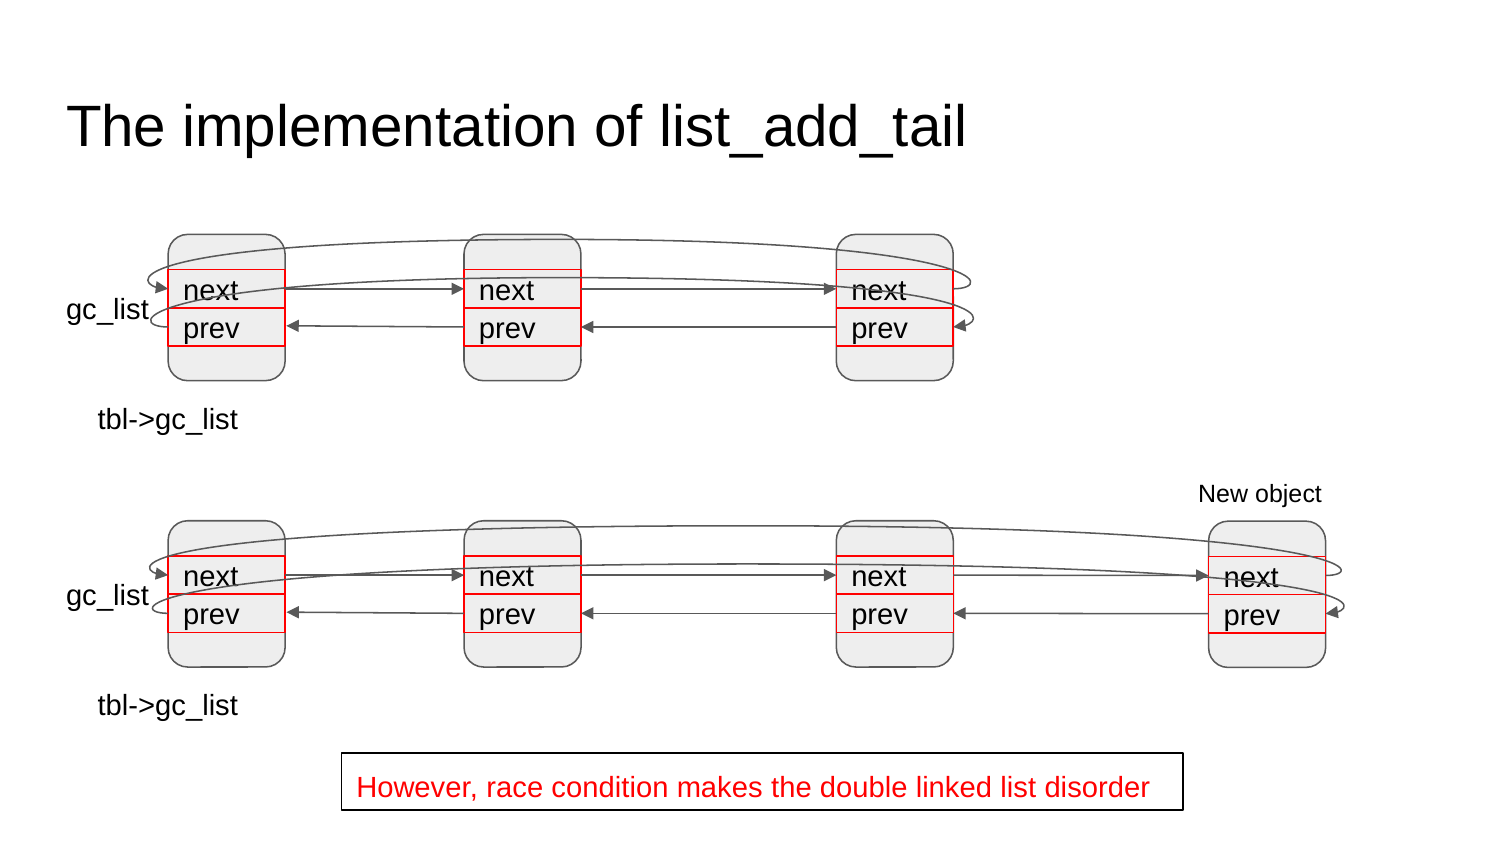

# The implementation of list_add_tail

next
prev

next
prev

next
prev
gc_list
tbl->gc_list
New object

next
prev

next
prev

next
prev

next
prev
gc_list
tbl->gc_list
However, race condition makes the double linked list disorder